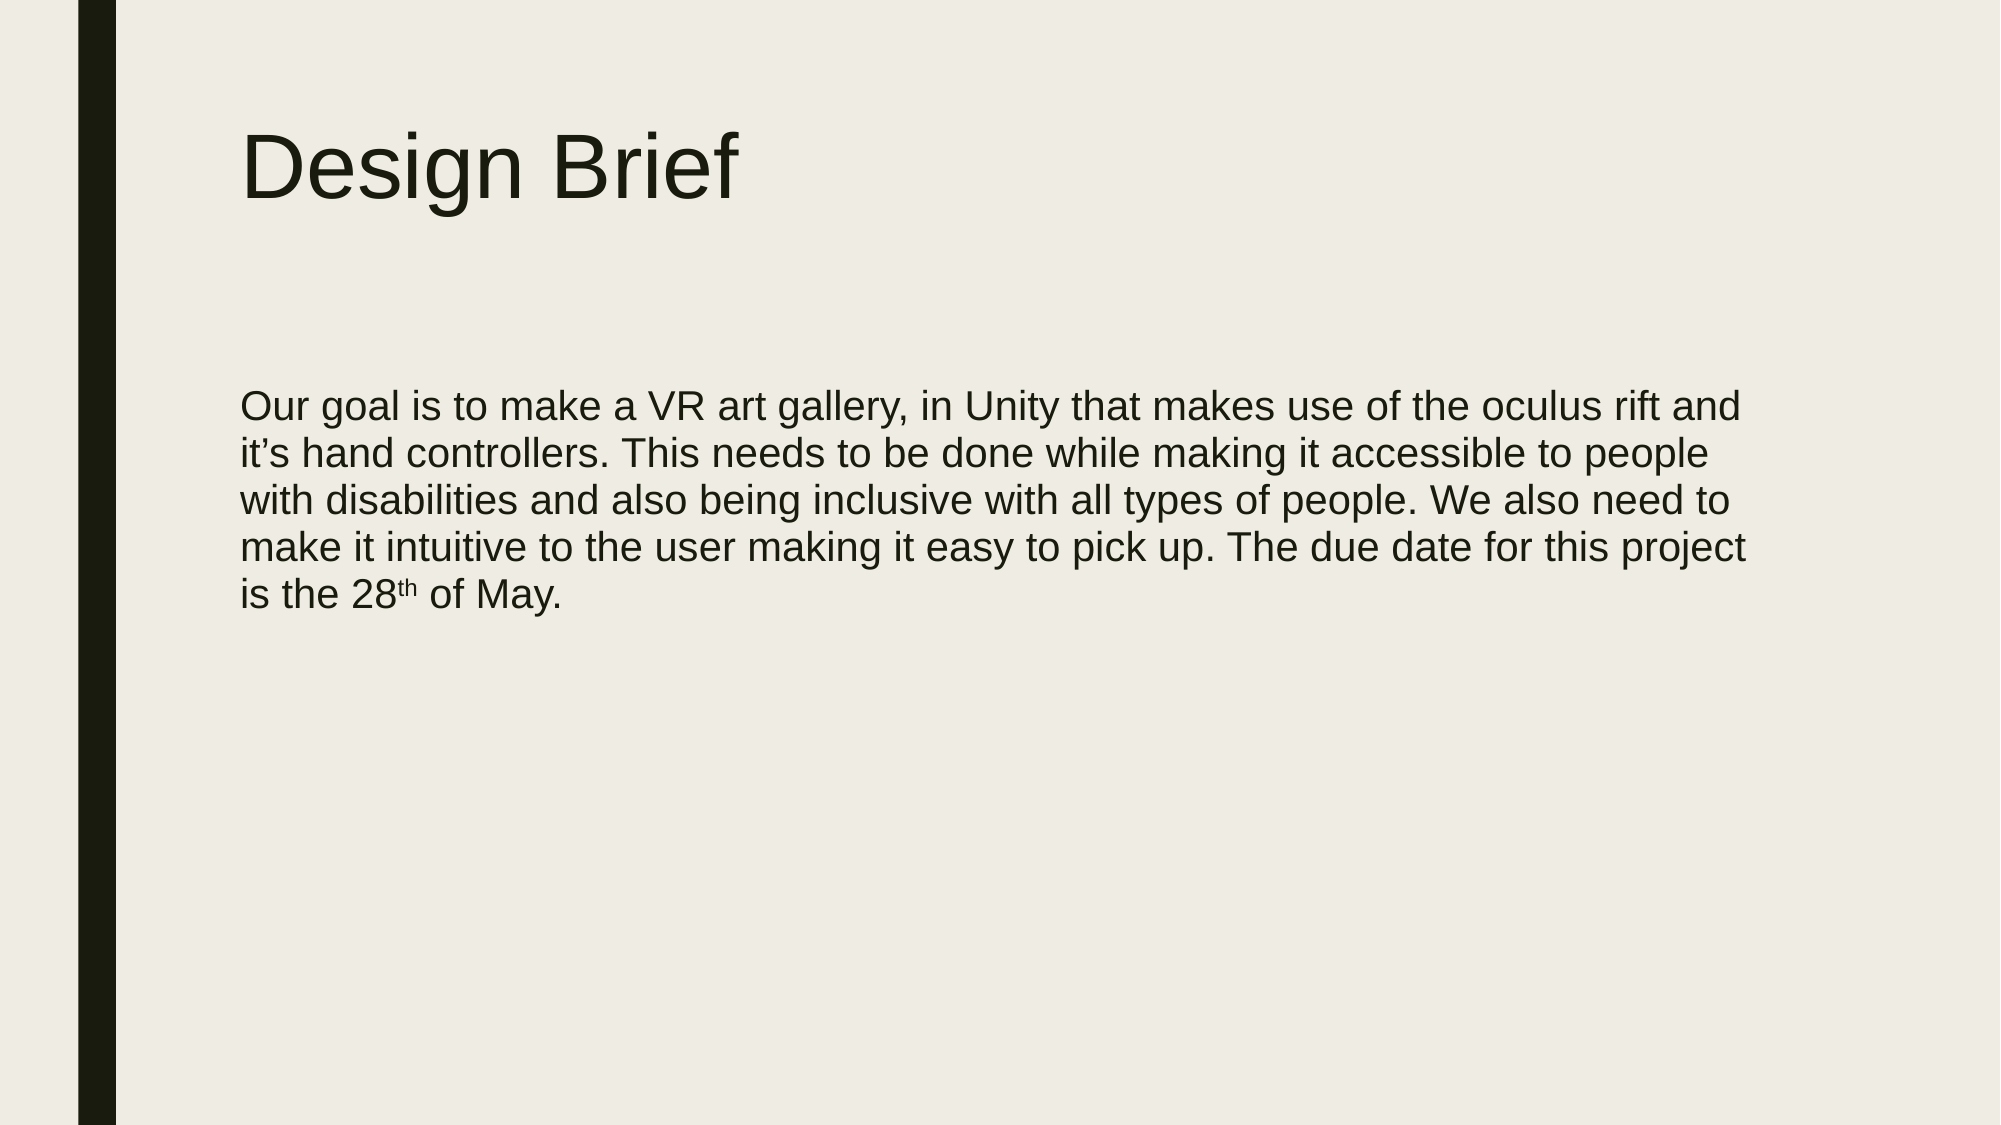

# Design Brief
Our goal is to make a VR art gallery, in Unity that makes use of the oculus rift and it’s hand controllers. This needs to be done while making it accessible to people with disabilities and also being inclusive with all types of people. We also need to make it intuitive to the user making it easy to pick up. The due date for this project is the 28th of May.